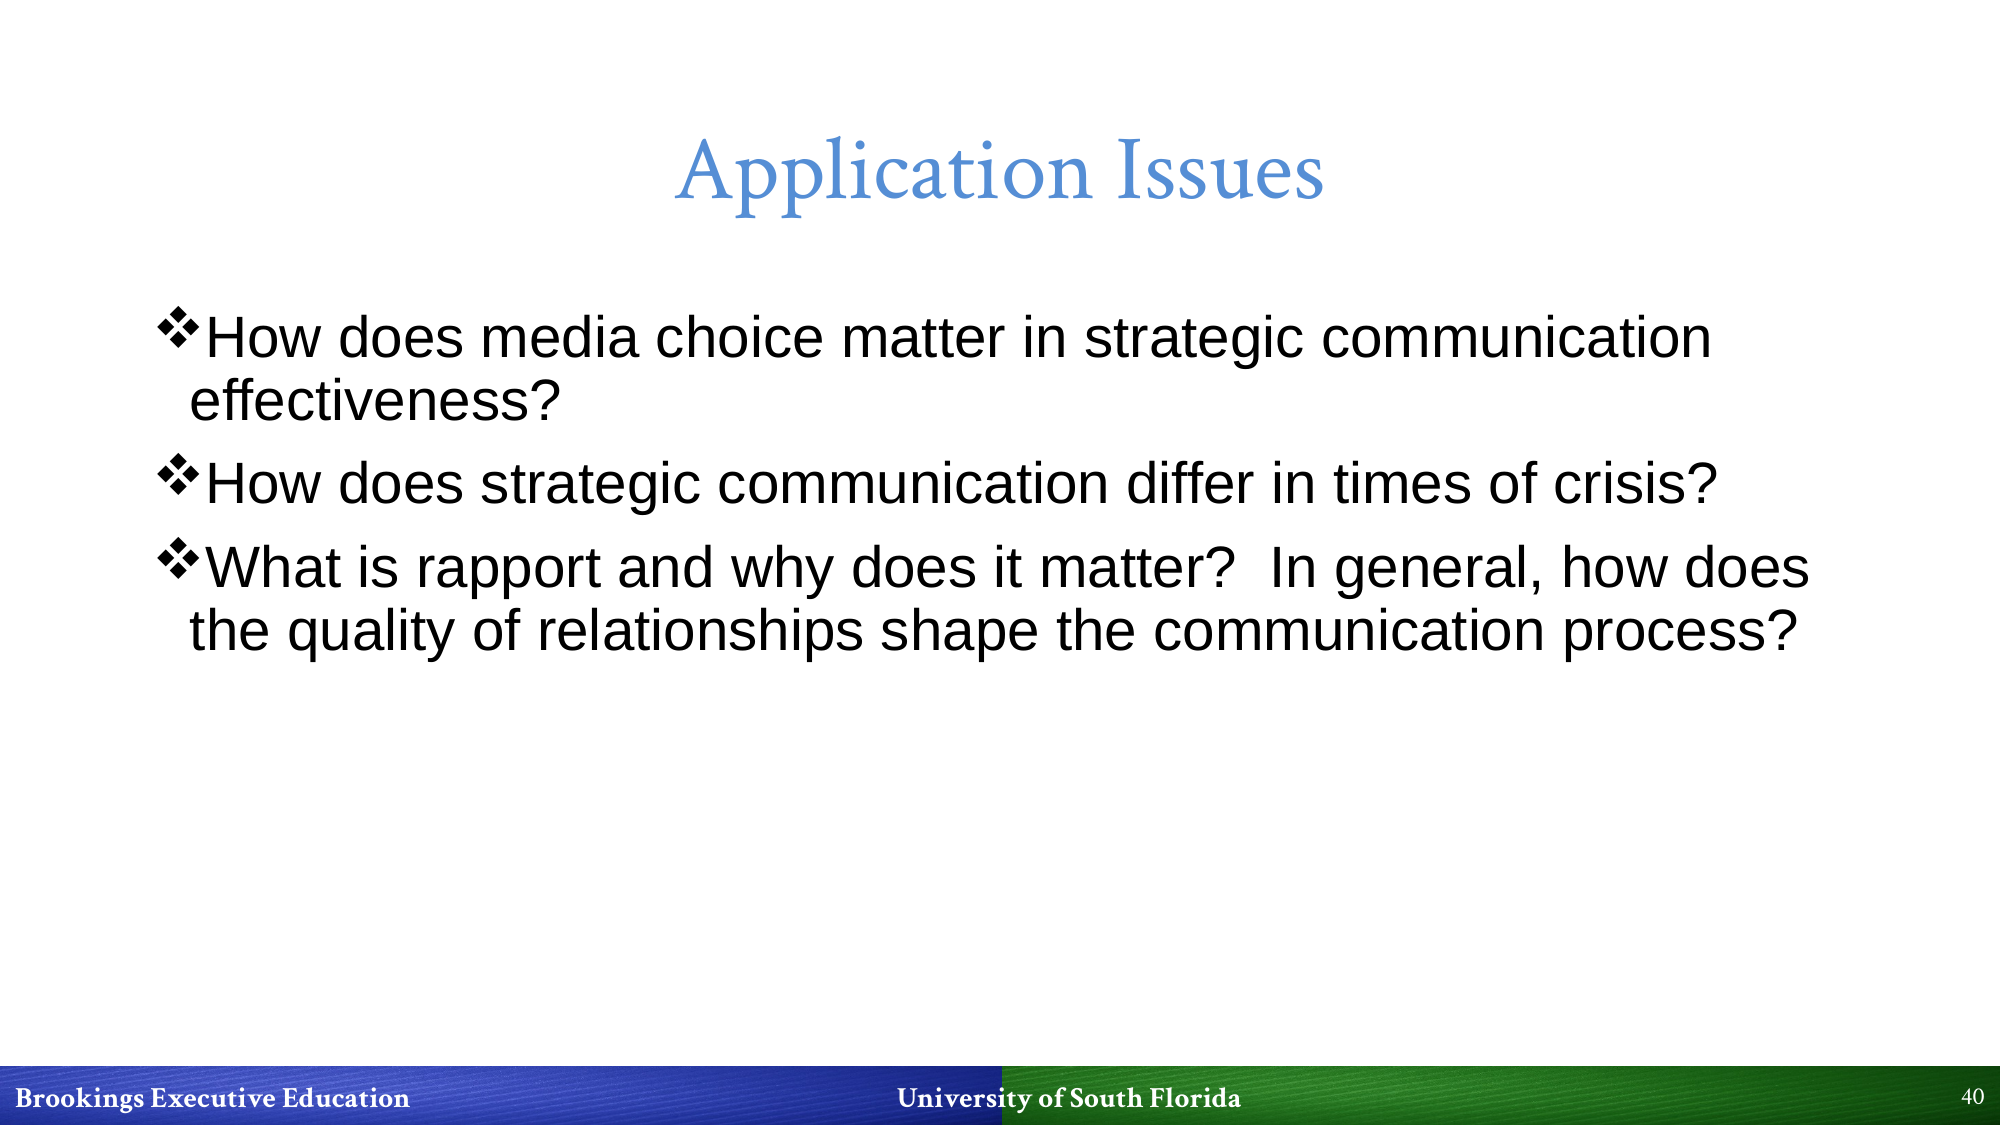

# Application Issues
How does media choice matter in strategic communication effectiveness?
How does strategic communication differ in times of crisis?
What is rapport and why does it matter?  In general, how does the quality of relationships shape the communication process?

40
Brookings Executive Education                              		                University of South Florida